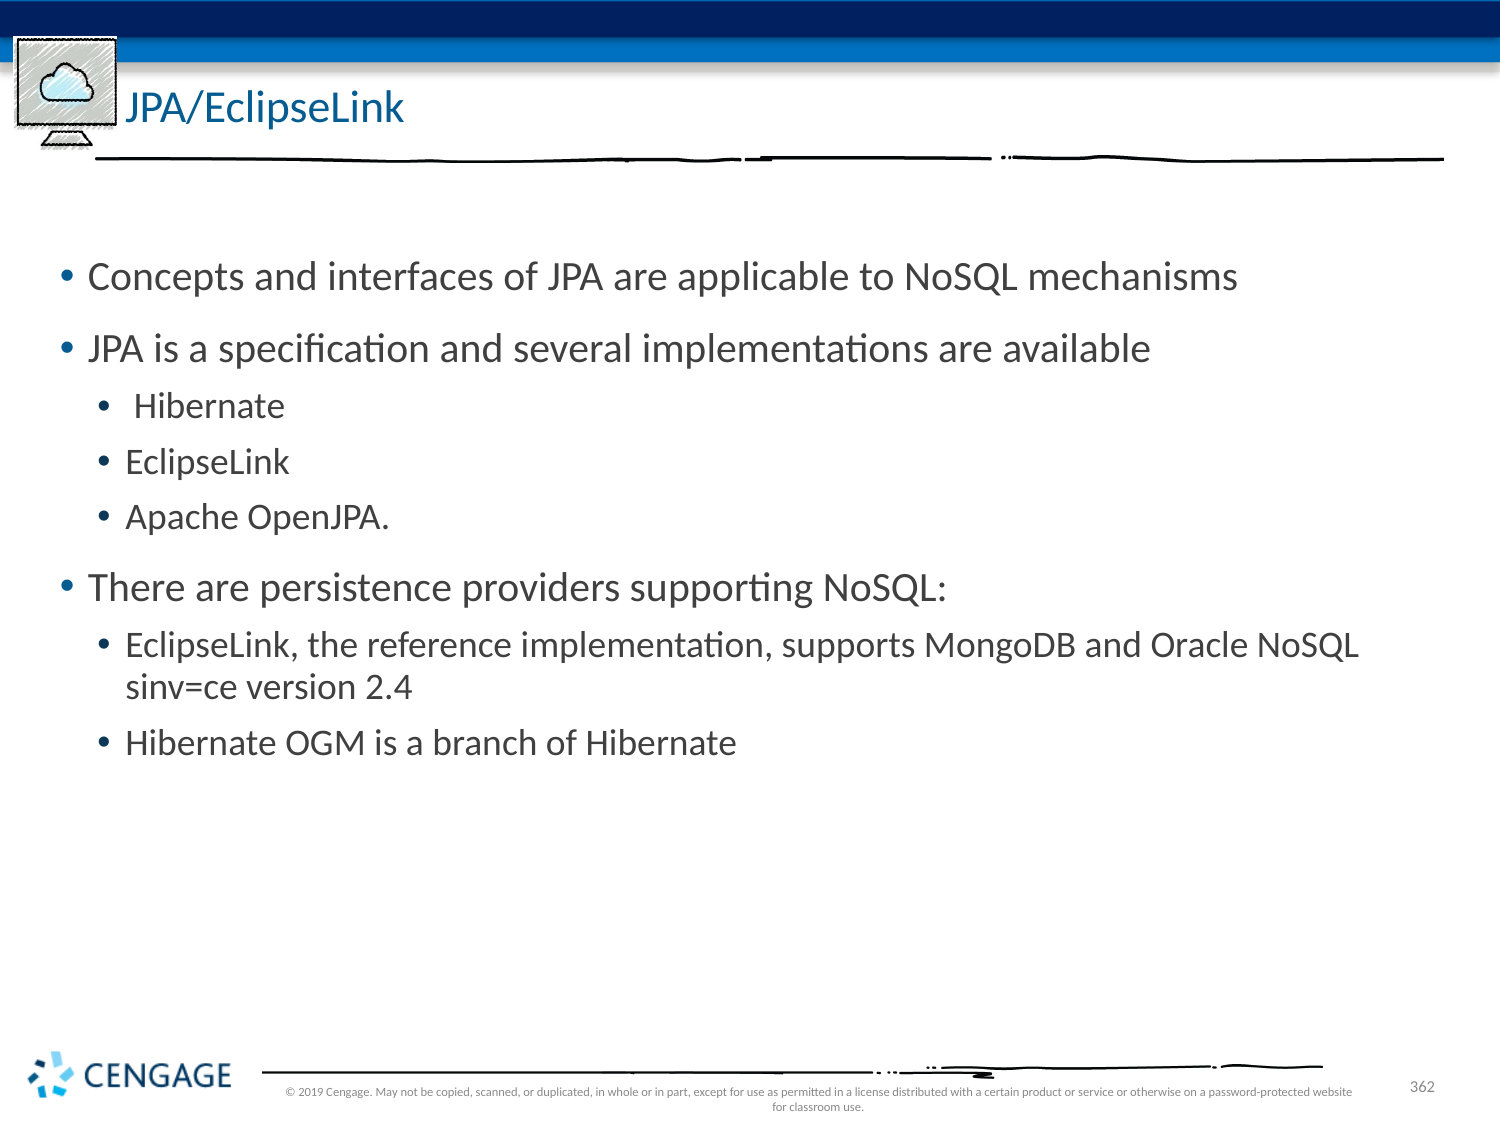

# JPA/EclipseLink
Concepts and interfaces of JPA are applicable to NoSQL mechanisms
JPA is a specification and several implementations are available
 Hibernate
EclipseLink
Apache OpenJPA.
There are persistence providers supporting NoSQL:
EclipseLink, the reference implementation, supports MongoDB and Oracle NoSQL sinv=ce version 2.4
Hibernate OGM is a branch of Hibernate
© 2019 Cengage. May not be copied, scanned, or duplicated, in whole or in part, except for use as permitted in a license distributed with a certain product or service or otherwise on a password-protected website for classroom use.